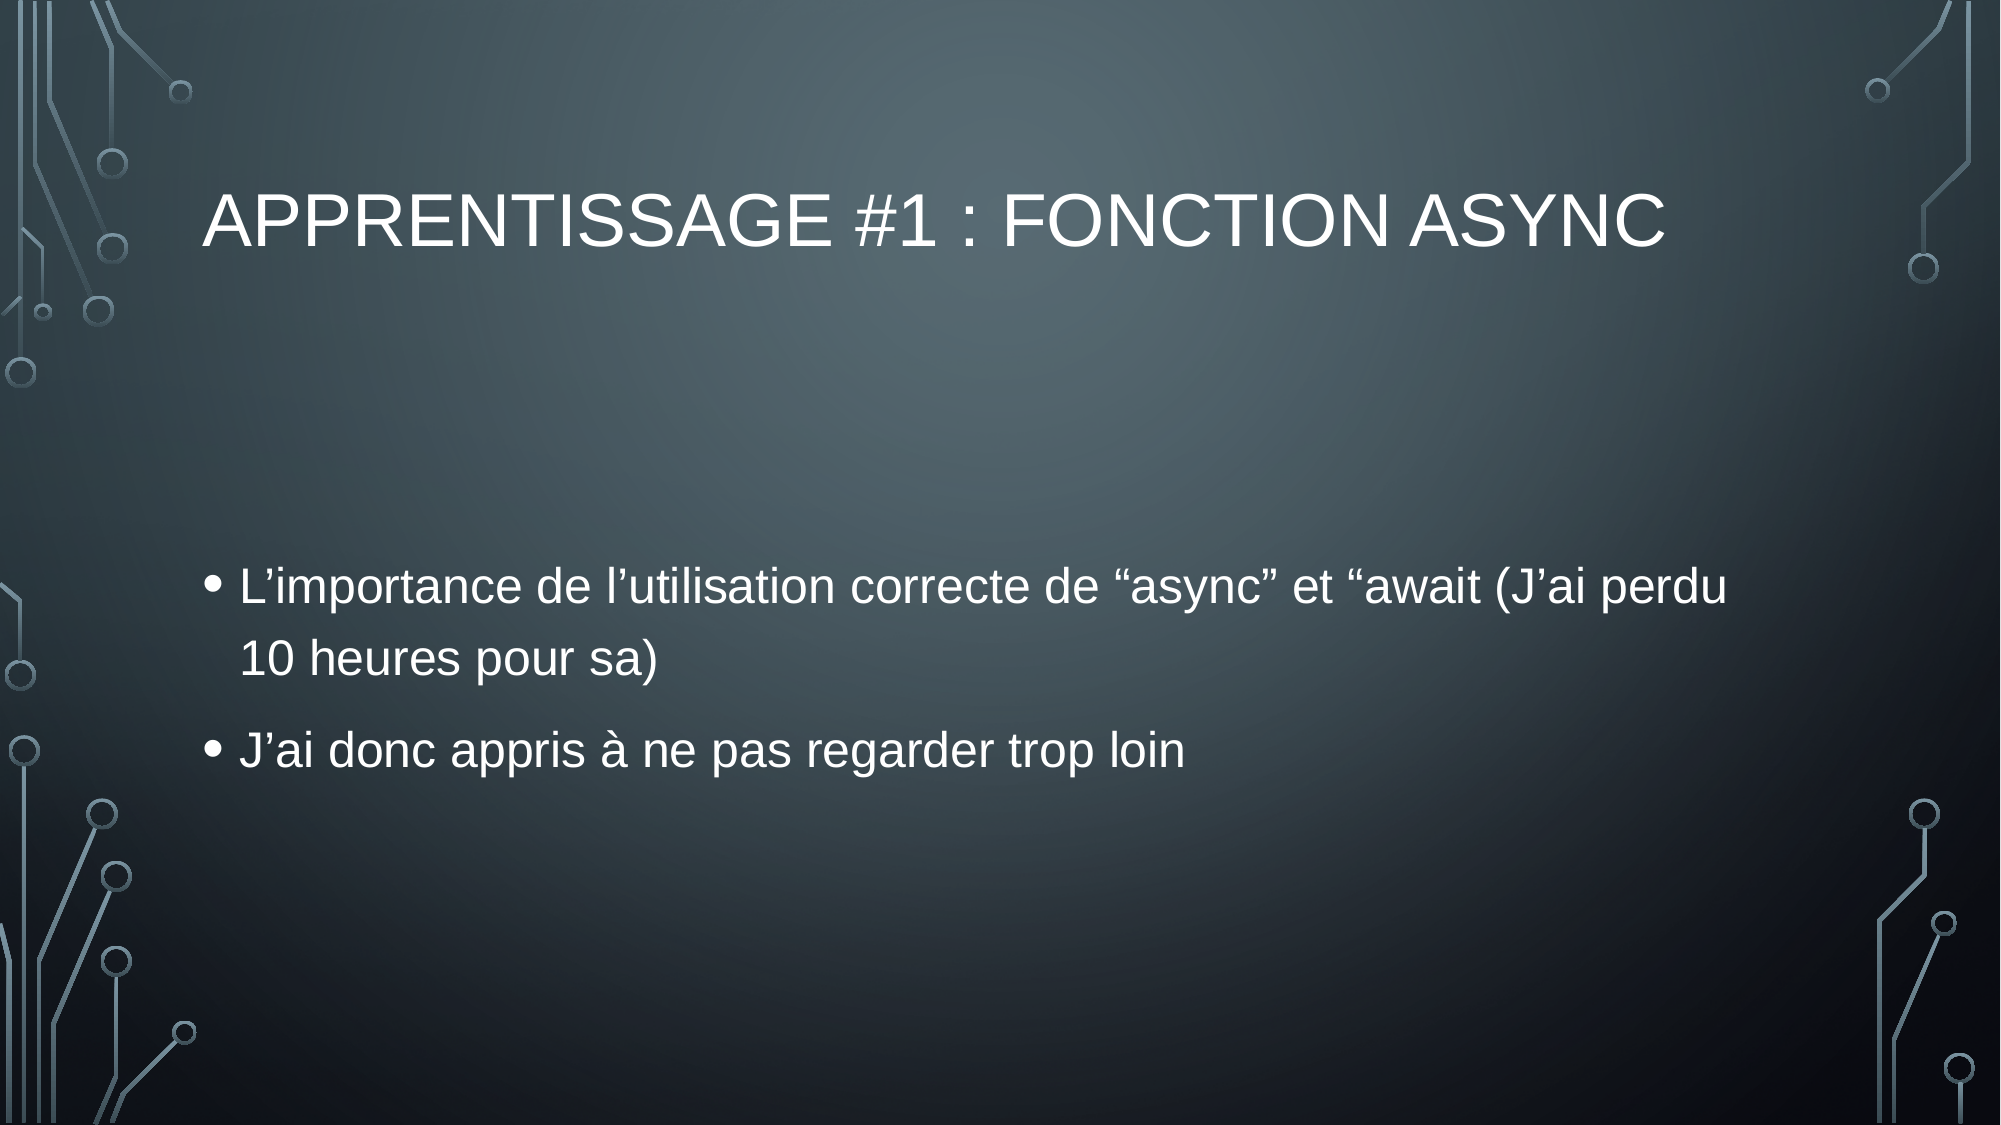

# Apprentissage #1 : fonction async
L’importance de l’utilisation correcte de “async” et “await (J’ai perdu 10 heures pour sa)
J’ai donc appris à ne pas regarder trop loin